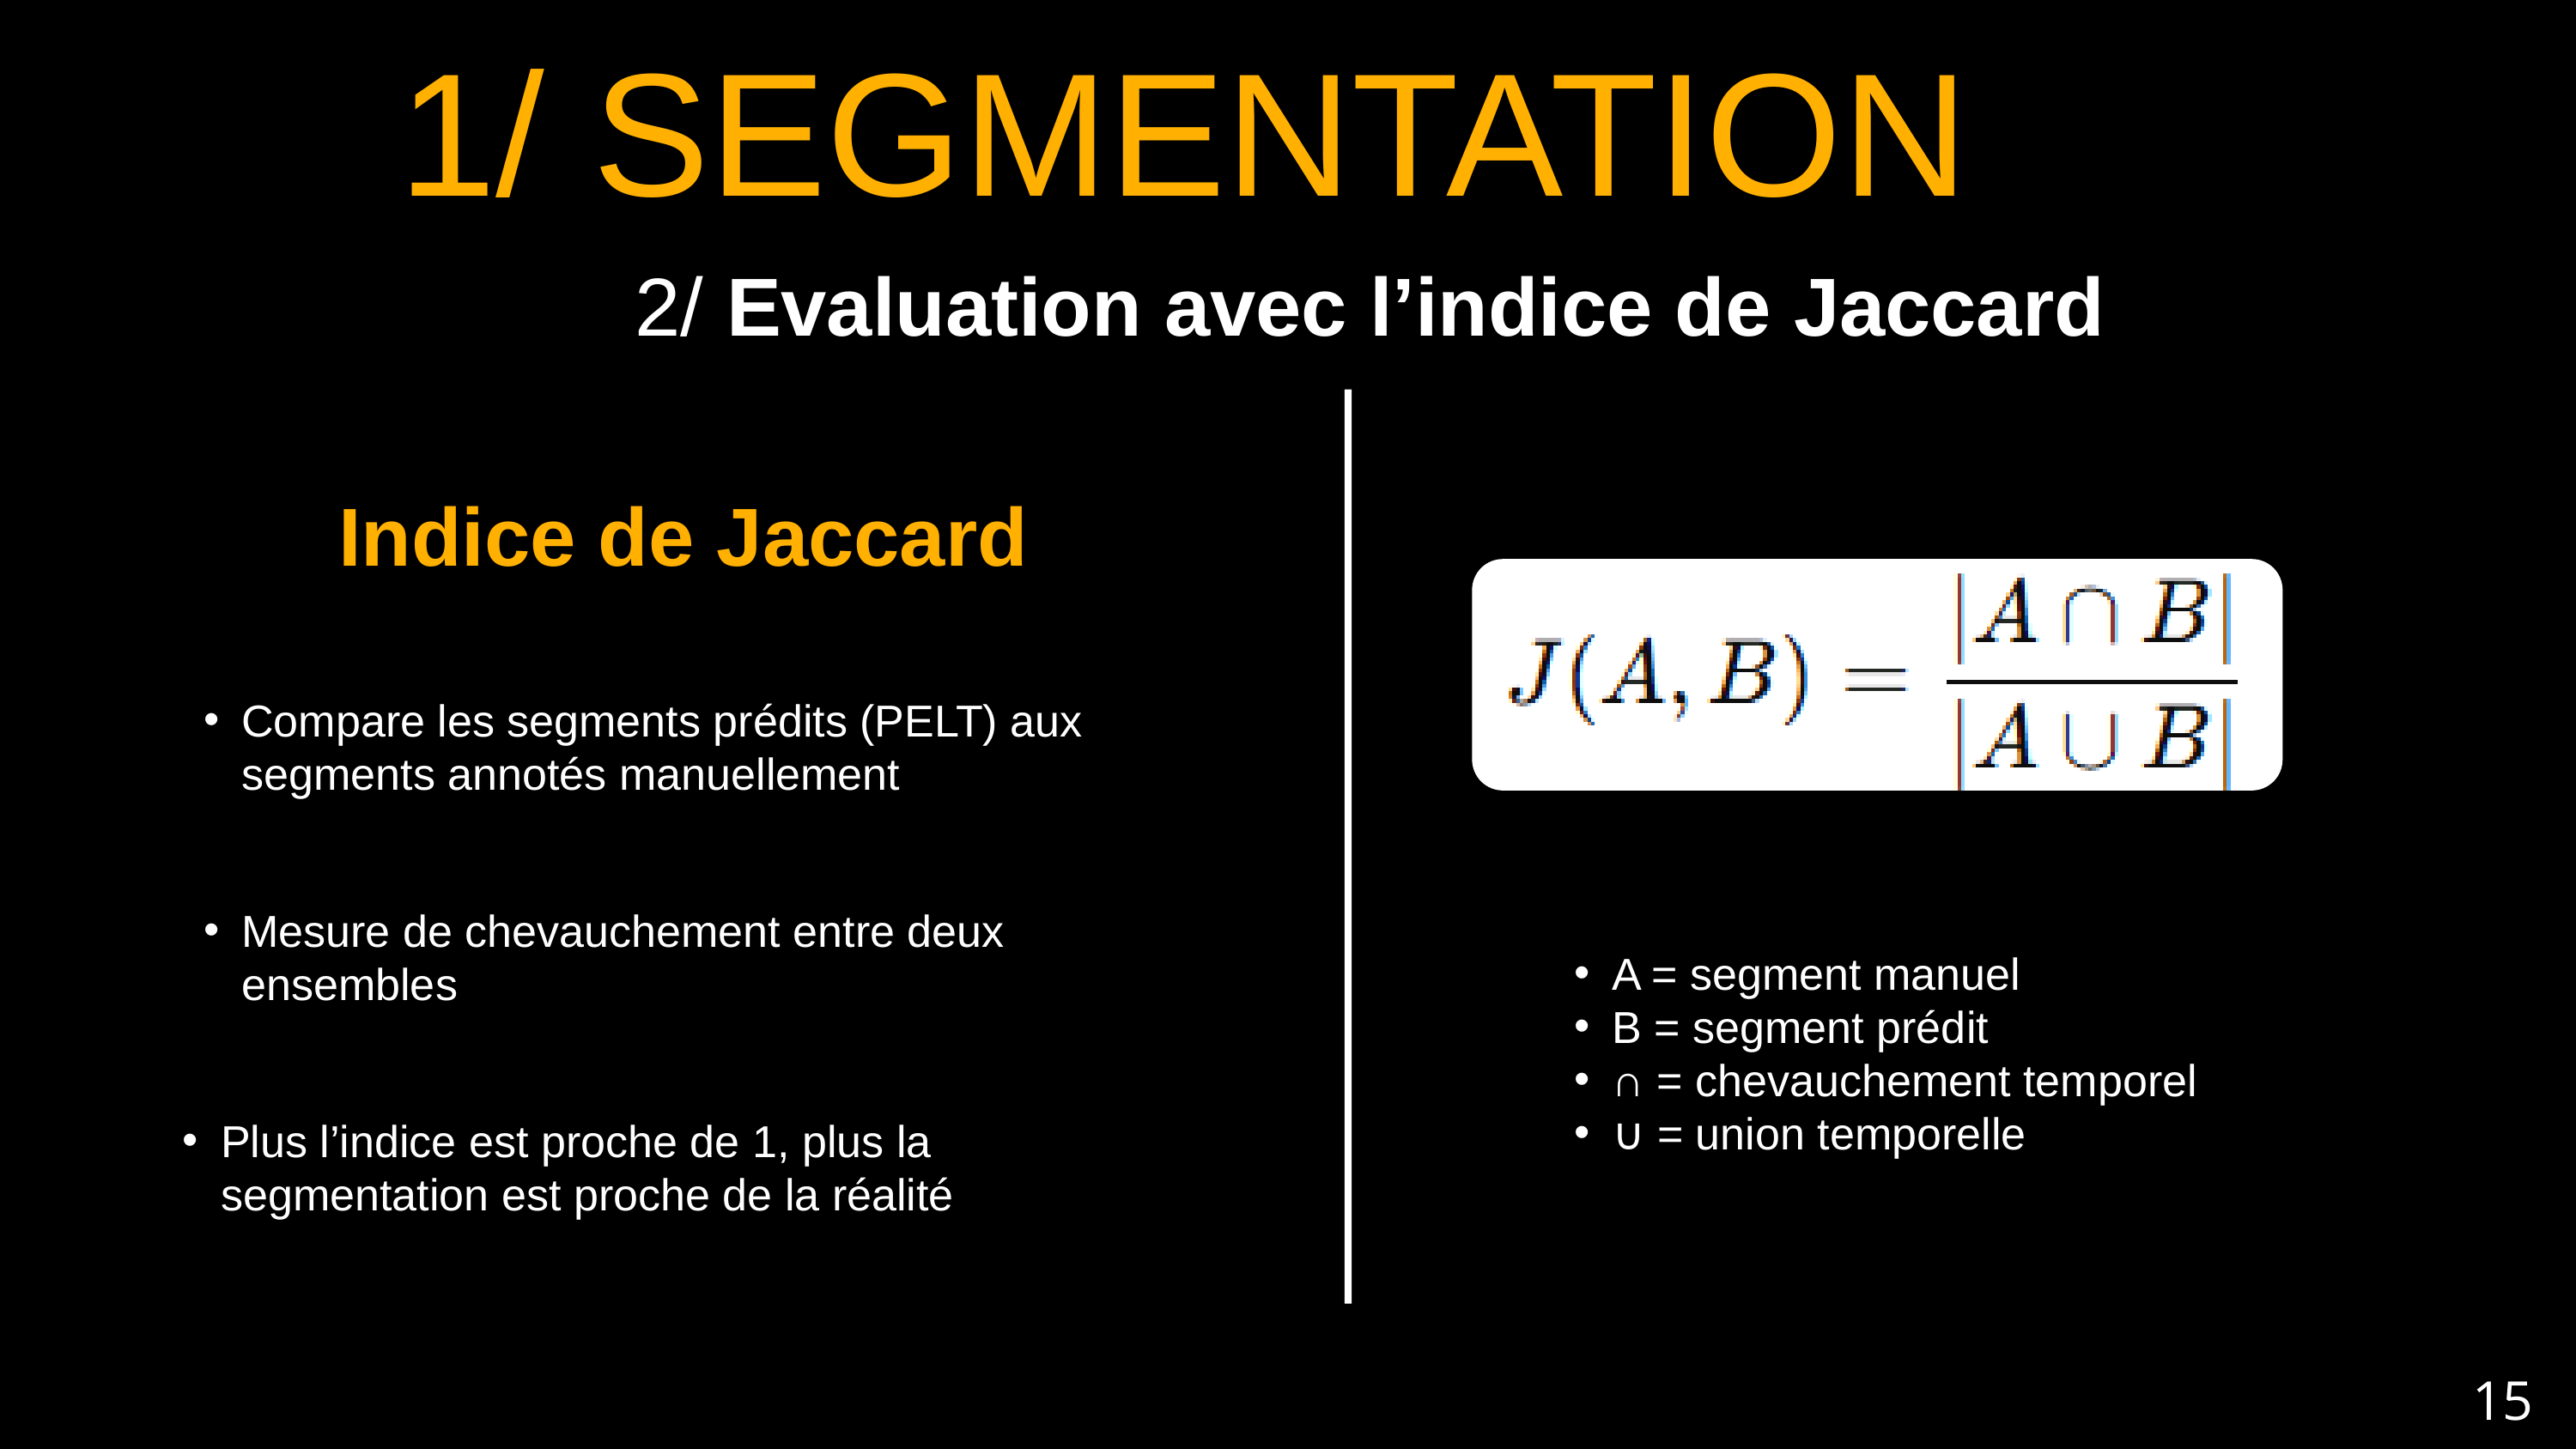

1/ SEGMENTATION
2/ Evaluation avec l’indice de Jaccard

A = segment manuel
B = segment prédit
∩ = chevauchement temporel
∪ = union temporelle
Indice de Jaccard
Compare les segments prédits (PELT) aux segments annotés manuellement

Mesure de chevauchement entre deux ensembles

Plus l’indice est proche de 1, plus la segmentation est proche de la réalité
15